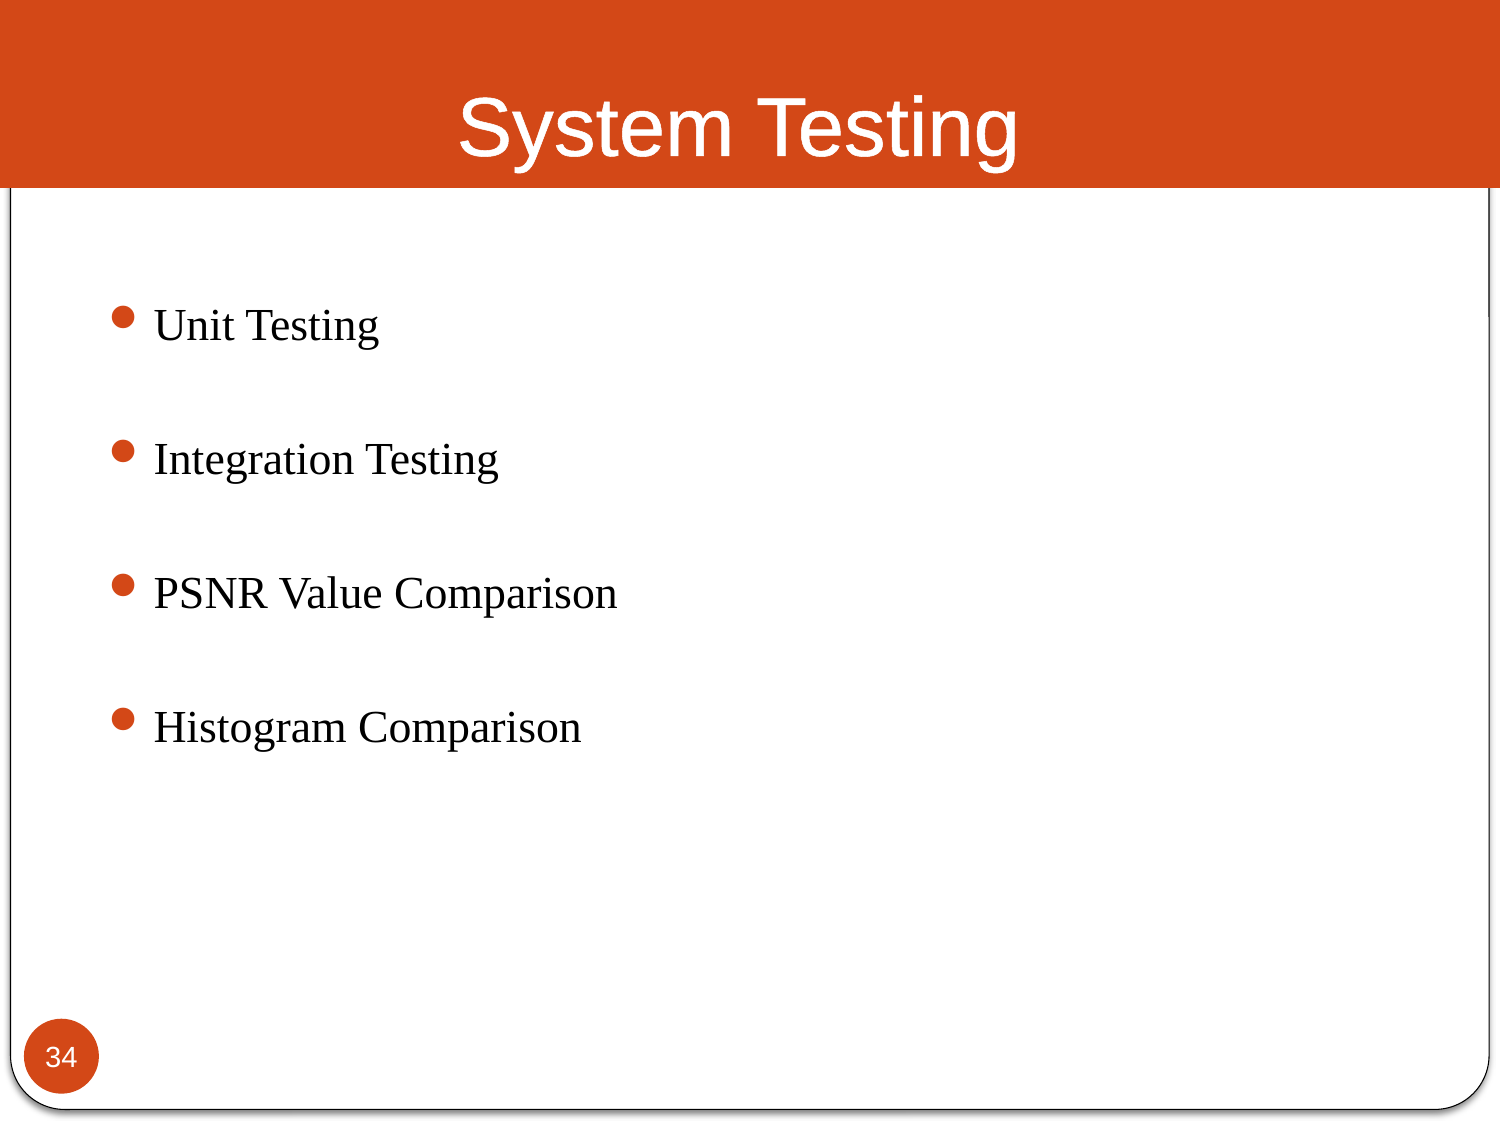

# System Testing
Unit Testing

Integration Testing

PSNR Value Comparison

Histogram Comparison
34